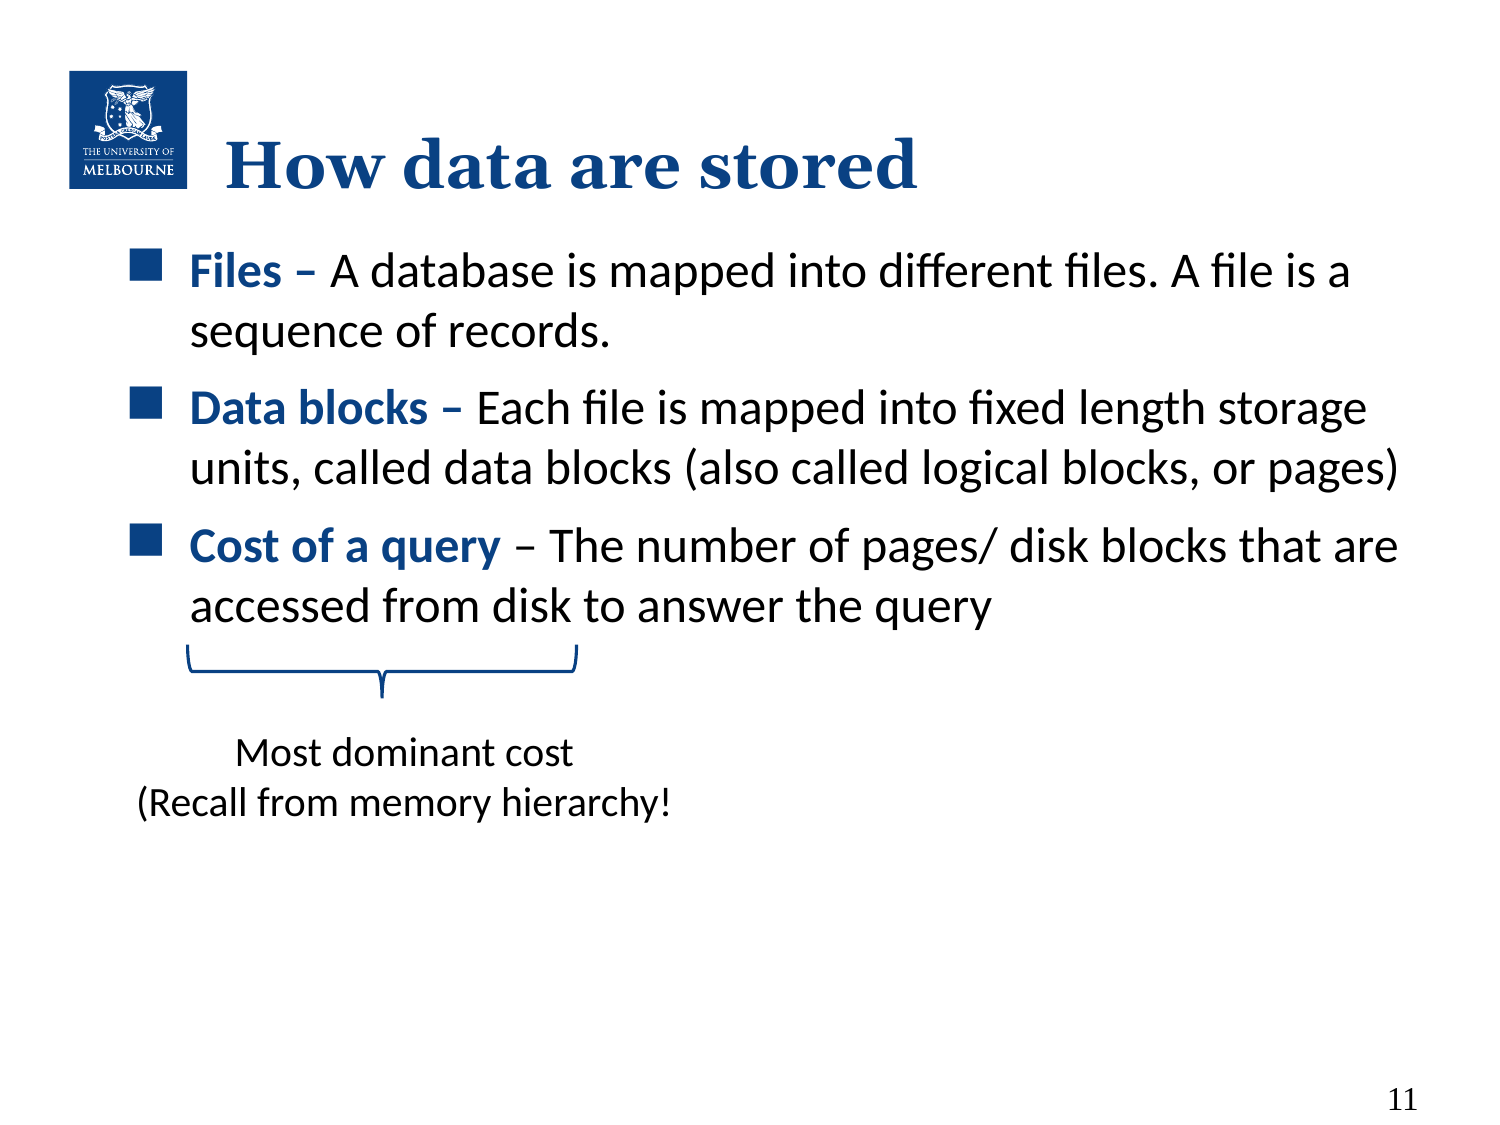

# How data are stored
Files – A database is mapped into different files. A file is a sequence of records.
Data blocks – Each file is mapped into fixed length storage units, called data blocks (also called logical blocks, or pages)
Cost of a query – The number of pages/ disk blocks that are accessed from disk to answer the query

Most dominant cost
(Recall from memory hierarchy!